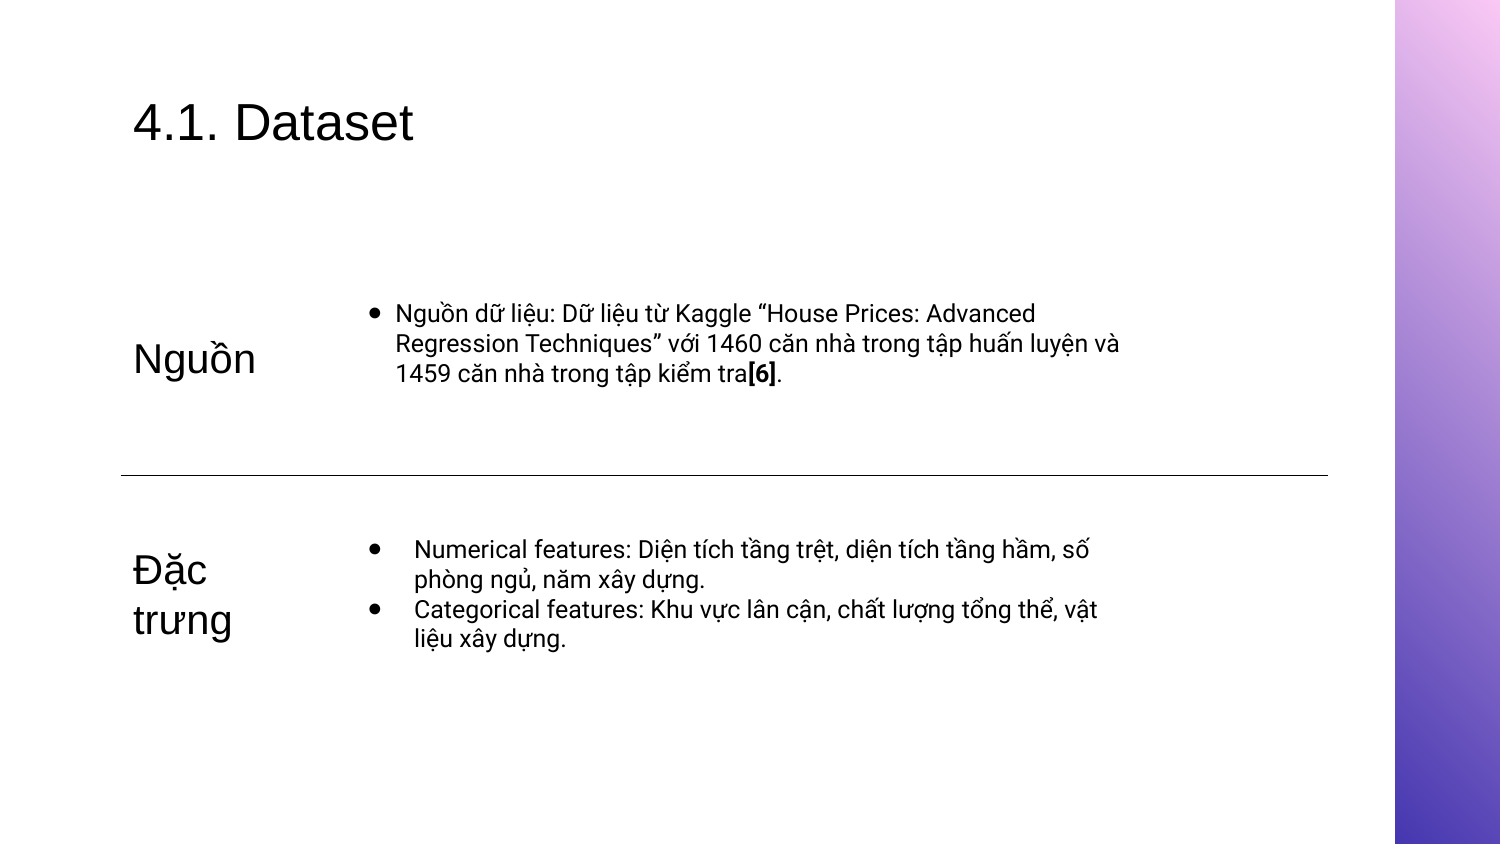

# 4.1. Dataset
Nguồn dữ liệu: Dữ liệu từ Kaggle “House Prices: Advanced Regression Techniques” với 1460 căn nhà trong tập huấn luyện và 1459 căn nhà trong tập kiểm tra[6].

Nguồn
Numerical features: Diện tích tầng trệt, diện tích tầng hầm, số phòng ngủ, năm xây dựng.
Categorical features: Khu vực lân cận, chất lượng tổng thể, vật liệu xây dựng.
Đặc trưng